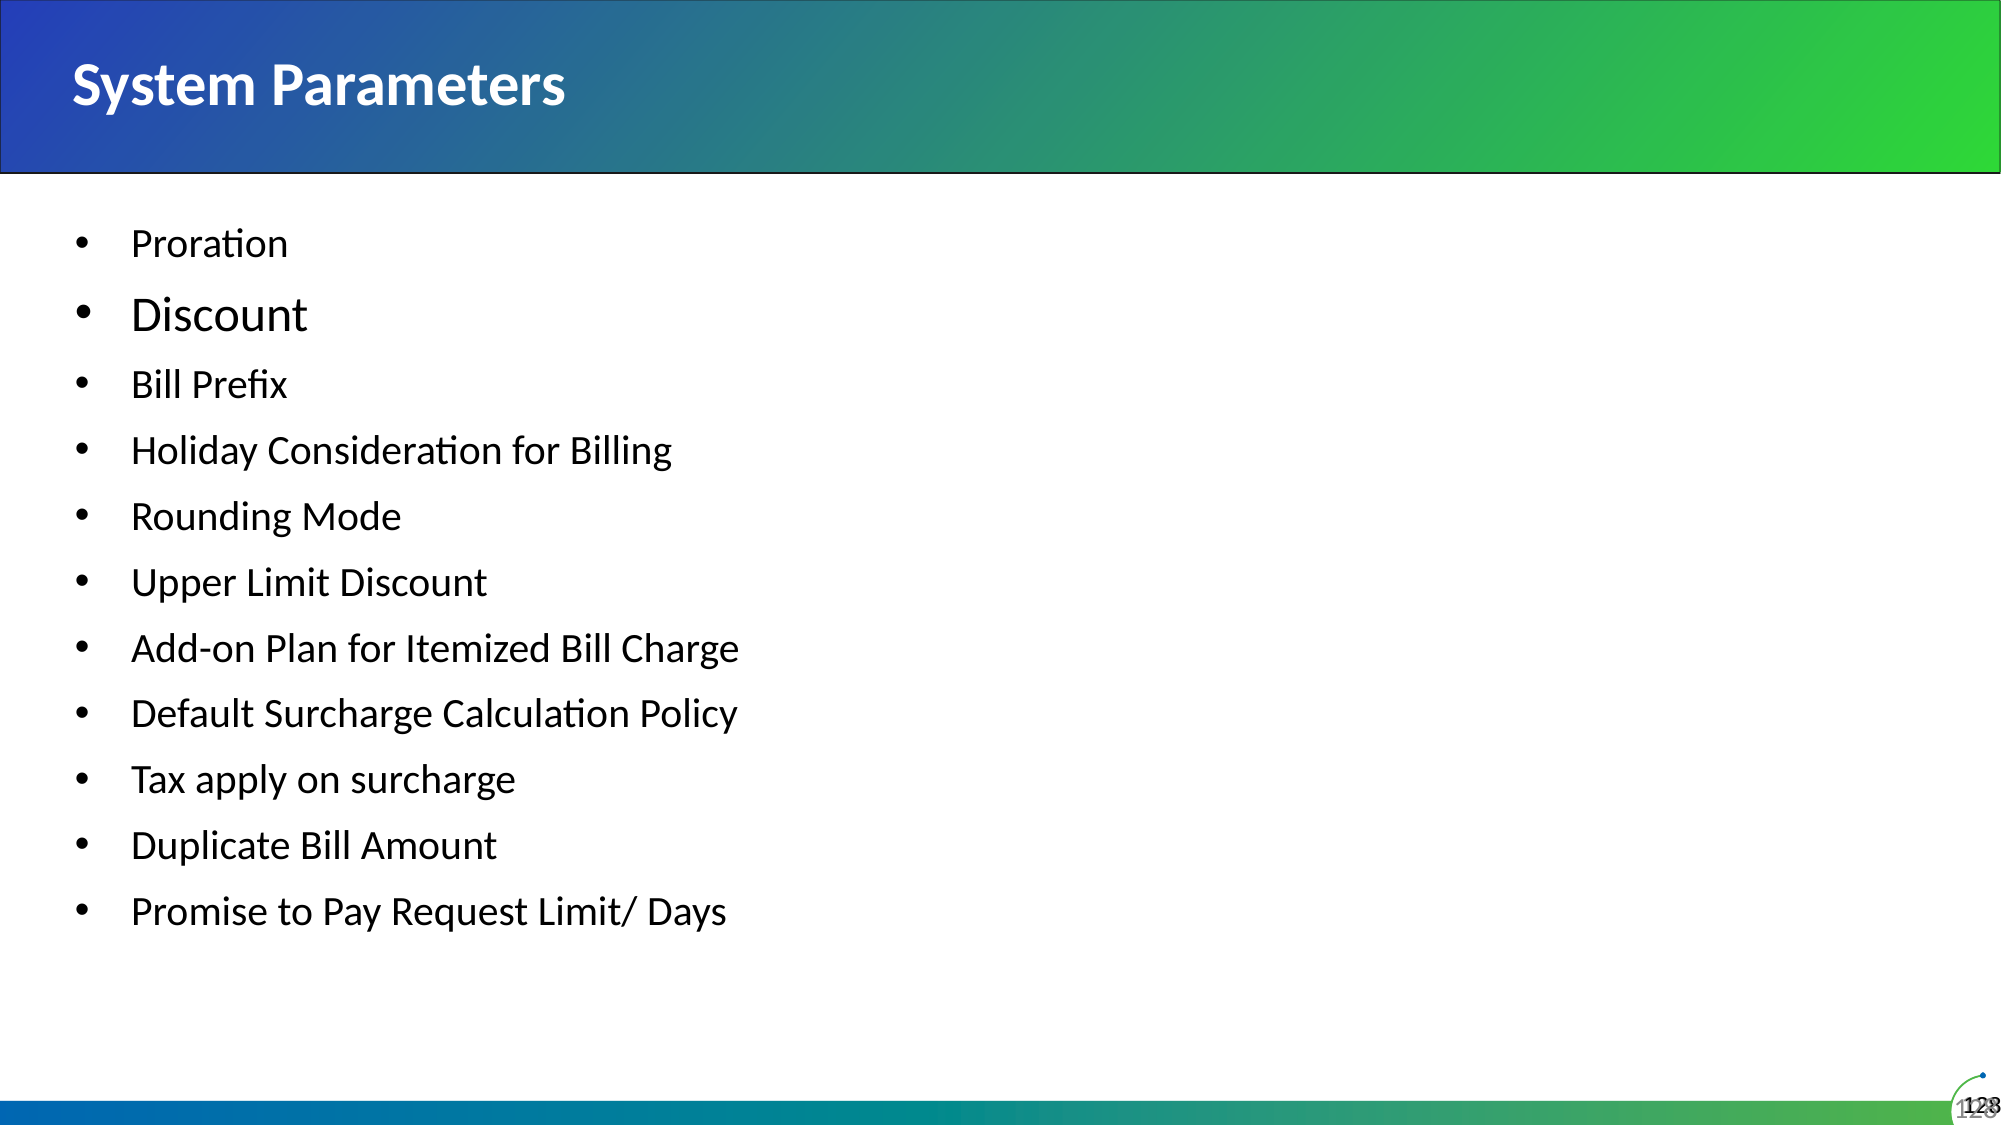

# System Parameters
Proration
Discount
Bill Prefix
Holiday Consideration for Billing
Rounding Mode
Upper Limit Discount
Add-on Plan for Itemized Bill Charge
Default Surcharge Calculation Policy
Tax apply on surcharge
Duplicate Bill Amount
Promise to Pay Request Limit/ Days
128